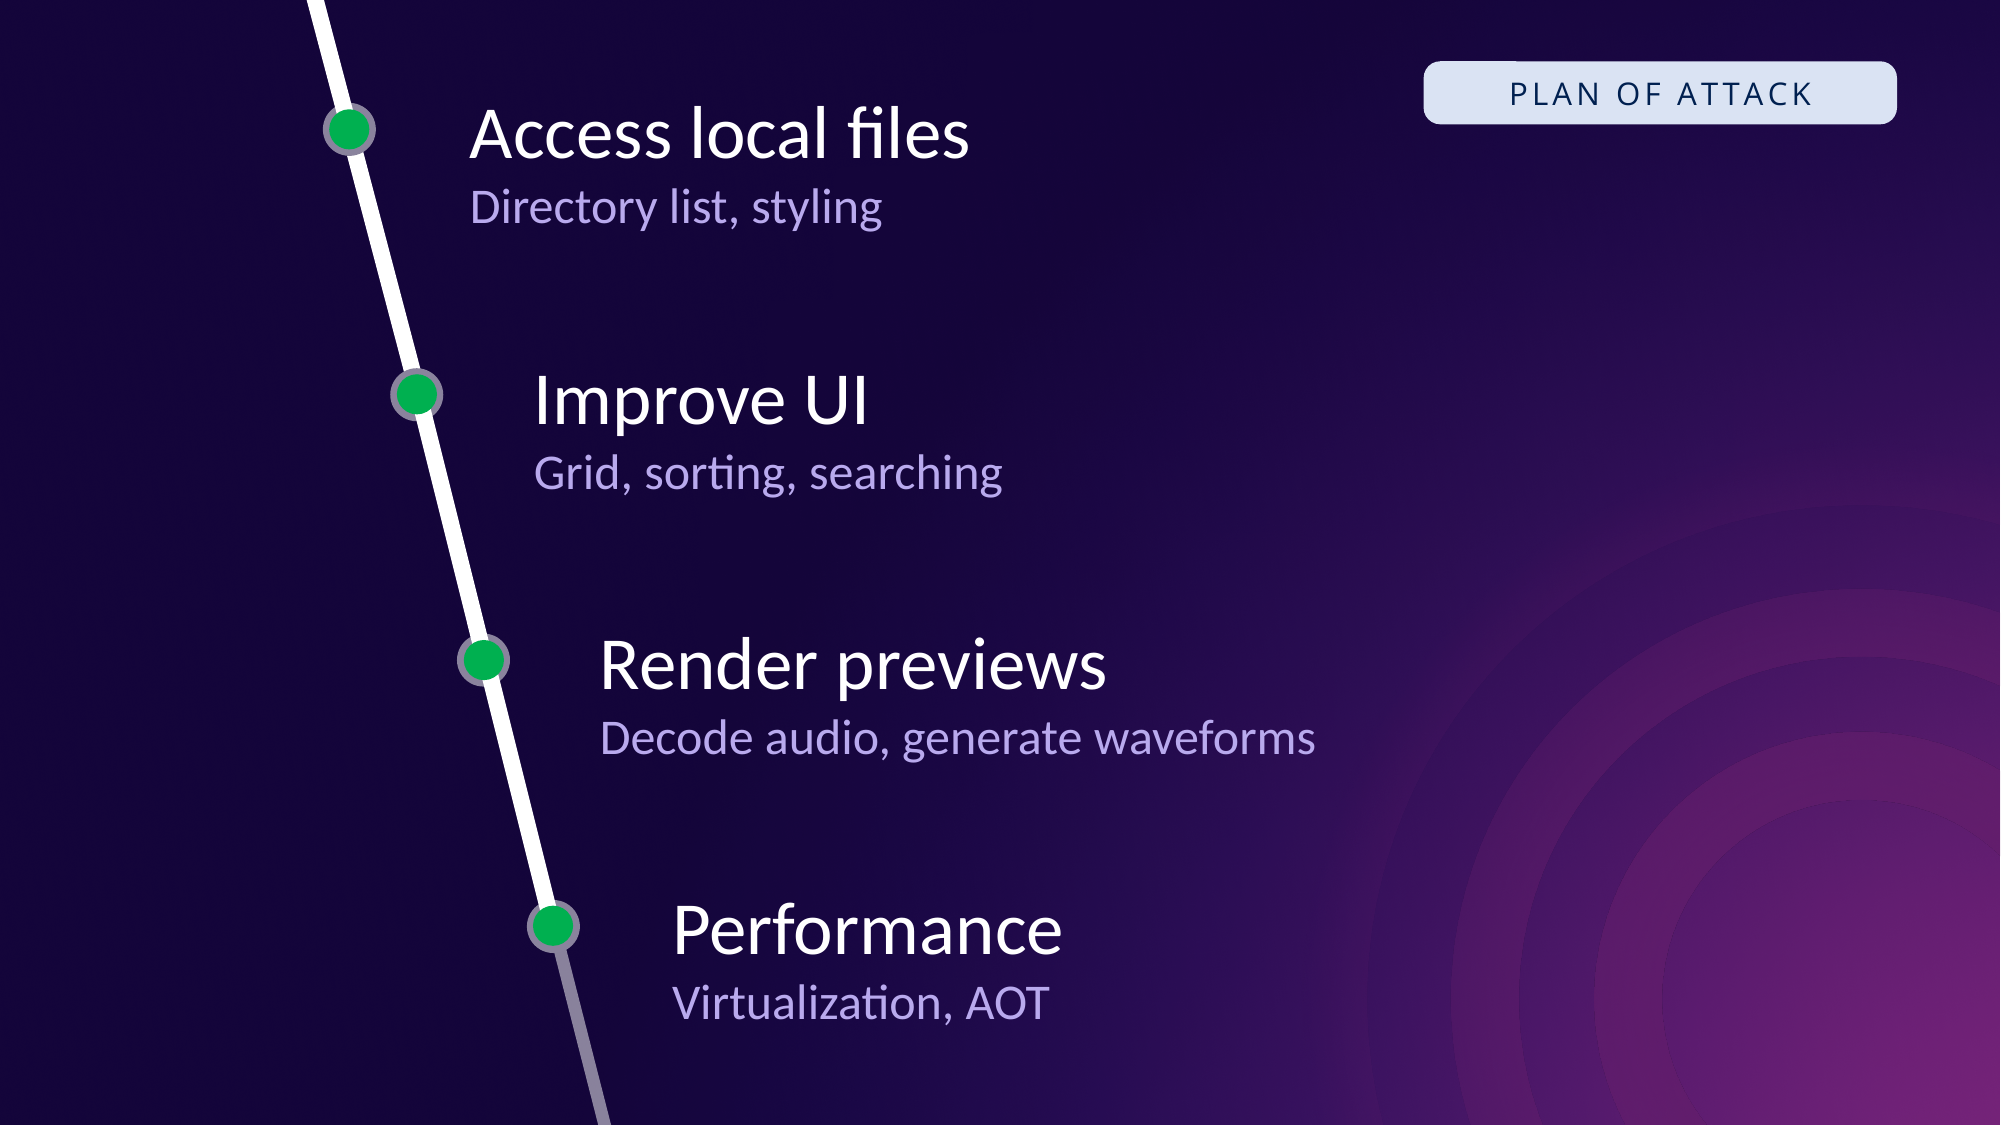

PLAN OF ATTACK
Access local files
Directory list, styling

Improve UI
Grid, sorting, searching

Render previews
Decode audio, generate waveforms

Performance
Virtualization, AOT